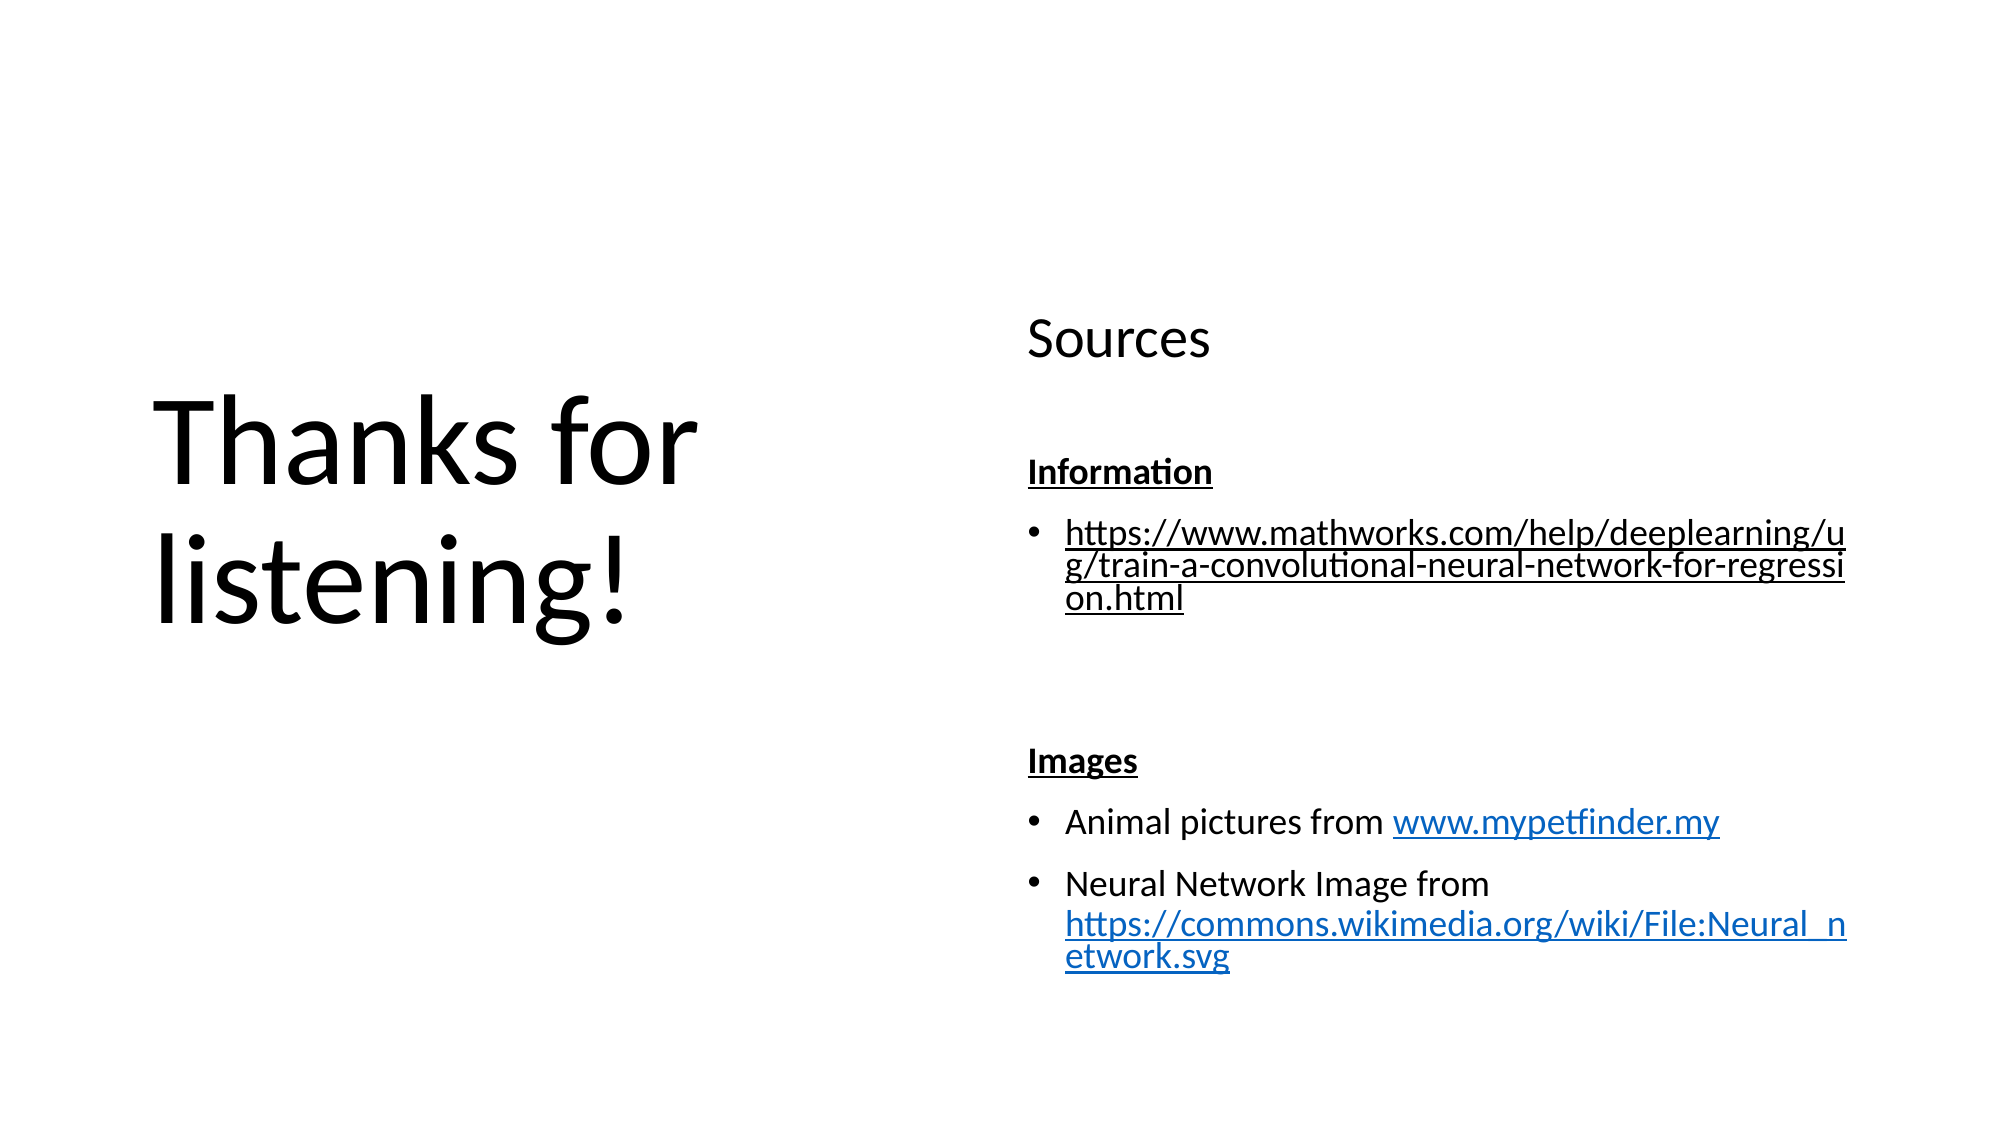

#

Thanks for listening!

Sources

Information
https://www.mathworks.com/help/deeplearning/ug/train-a-convolutional-neural-network-for-regression.html

Images
Animal pictures from www.mypetfinder.my
Neural Network Image from https://commons.wikimedia.org/wiki/File:Neural_network.svg